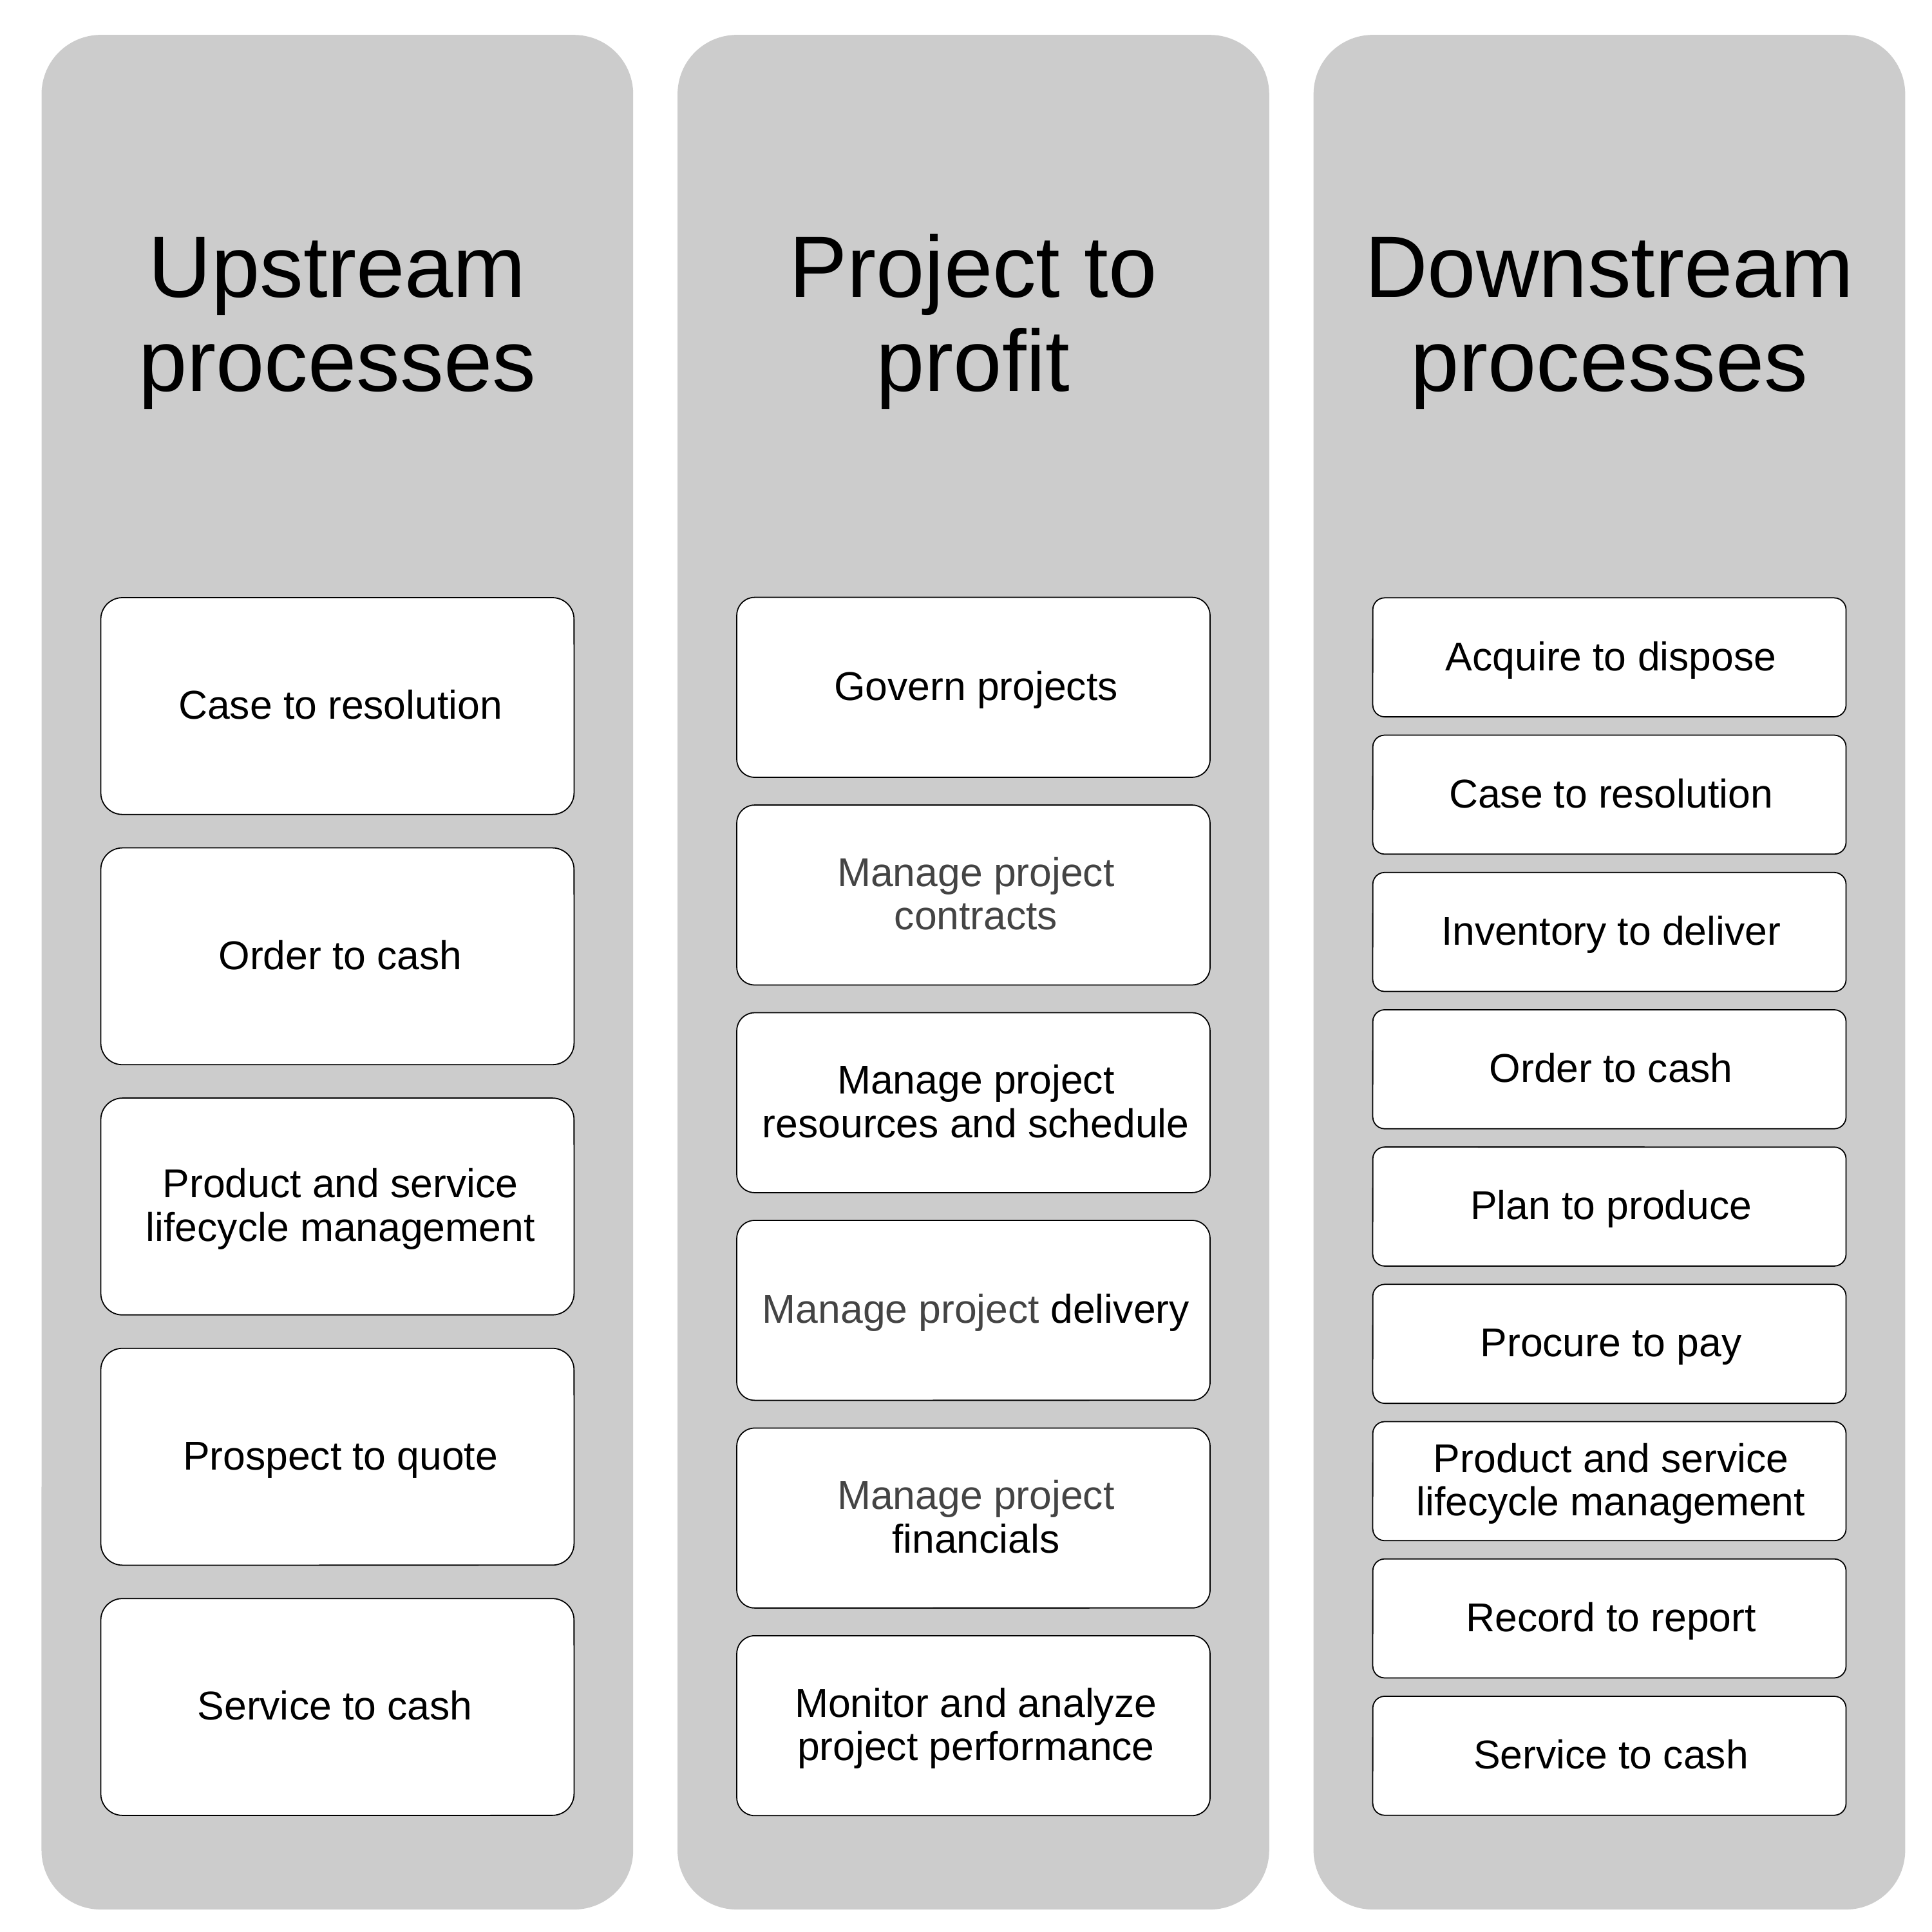

Upstream processes
Case to resolution
Order to cash
Product and service lifecycle management
Prospect to quote
Service to cash
Project to profit
Govern projects
Manage project contracts
Manage project resources and schedule
Manage project delivery
Manage project financials
Monitor and analyze project performance
Downstream processes
Acquire to dispose
Case to resolution
Inventory to deliver
Order to cash
Plan to produce
Procure to pay
Product and service lifecycle management
Record to report
Service to cash